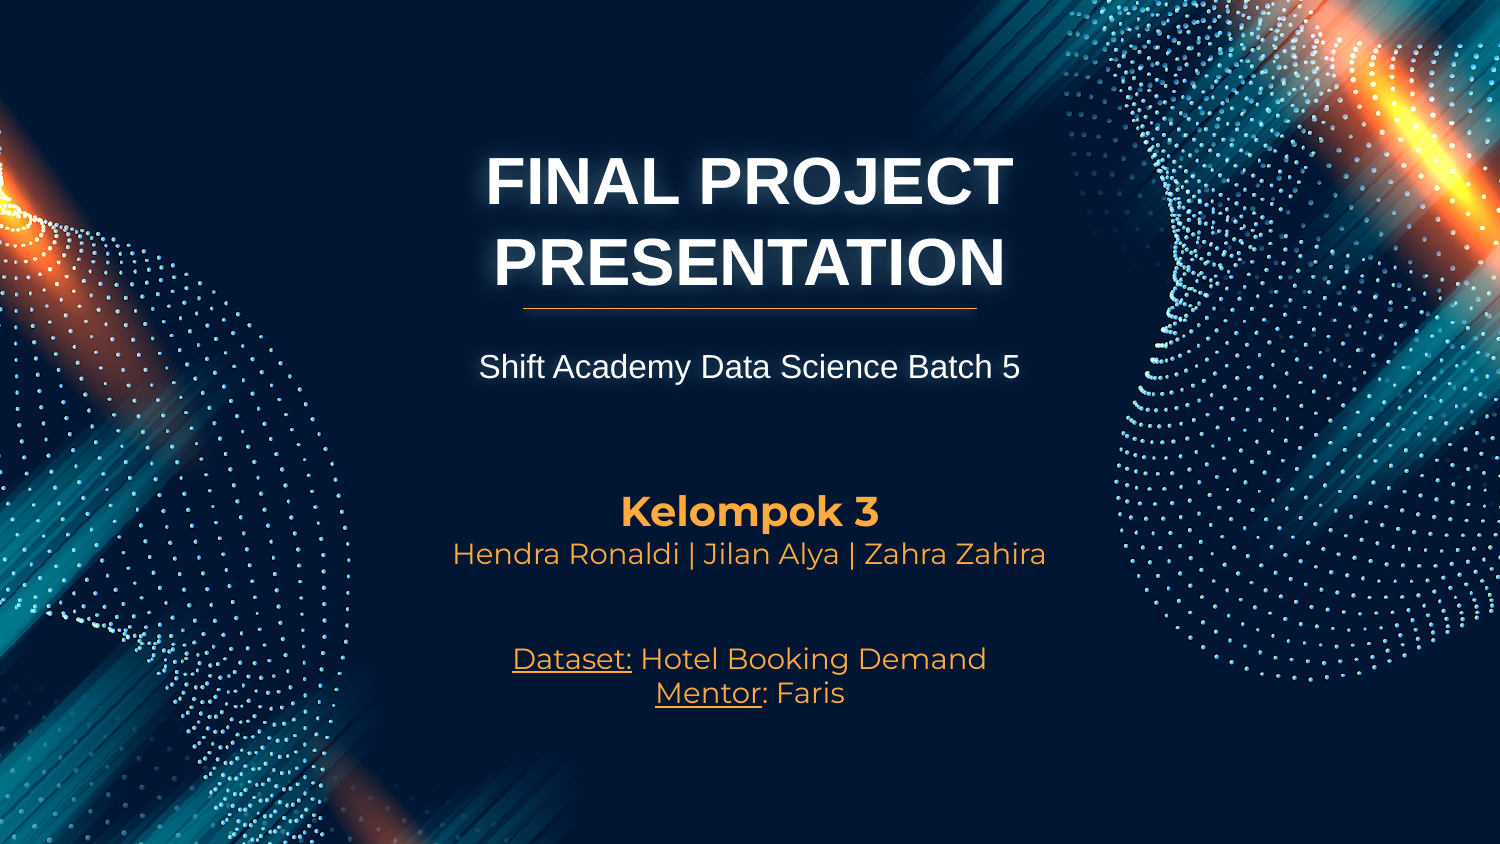

# FINAL PROJECT PRESENTATION
Shift Academy Data Science Batch 5
Kelompok 3
Hendra Ronaldi | Jilan Alya | Zahra Zahira

Dataset: Hotel Booking Demand
Mentor: Faris